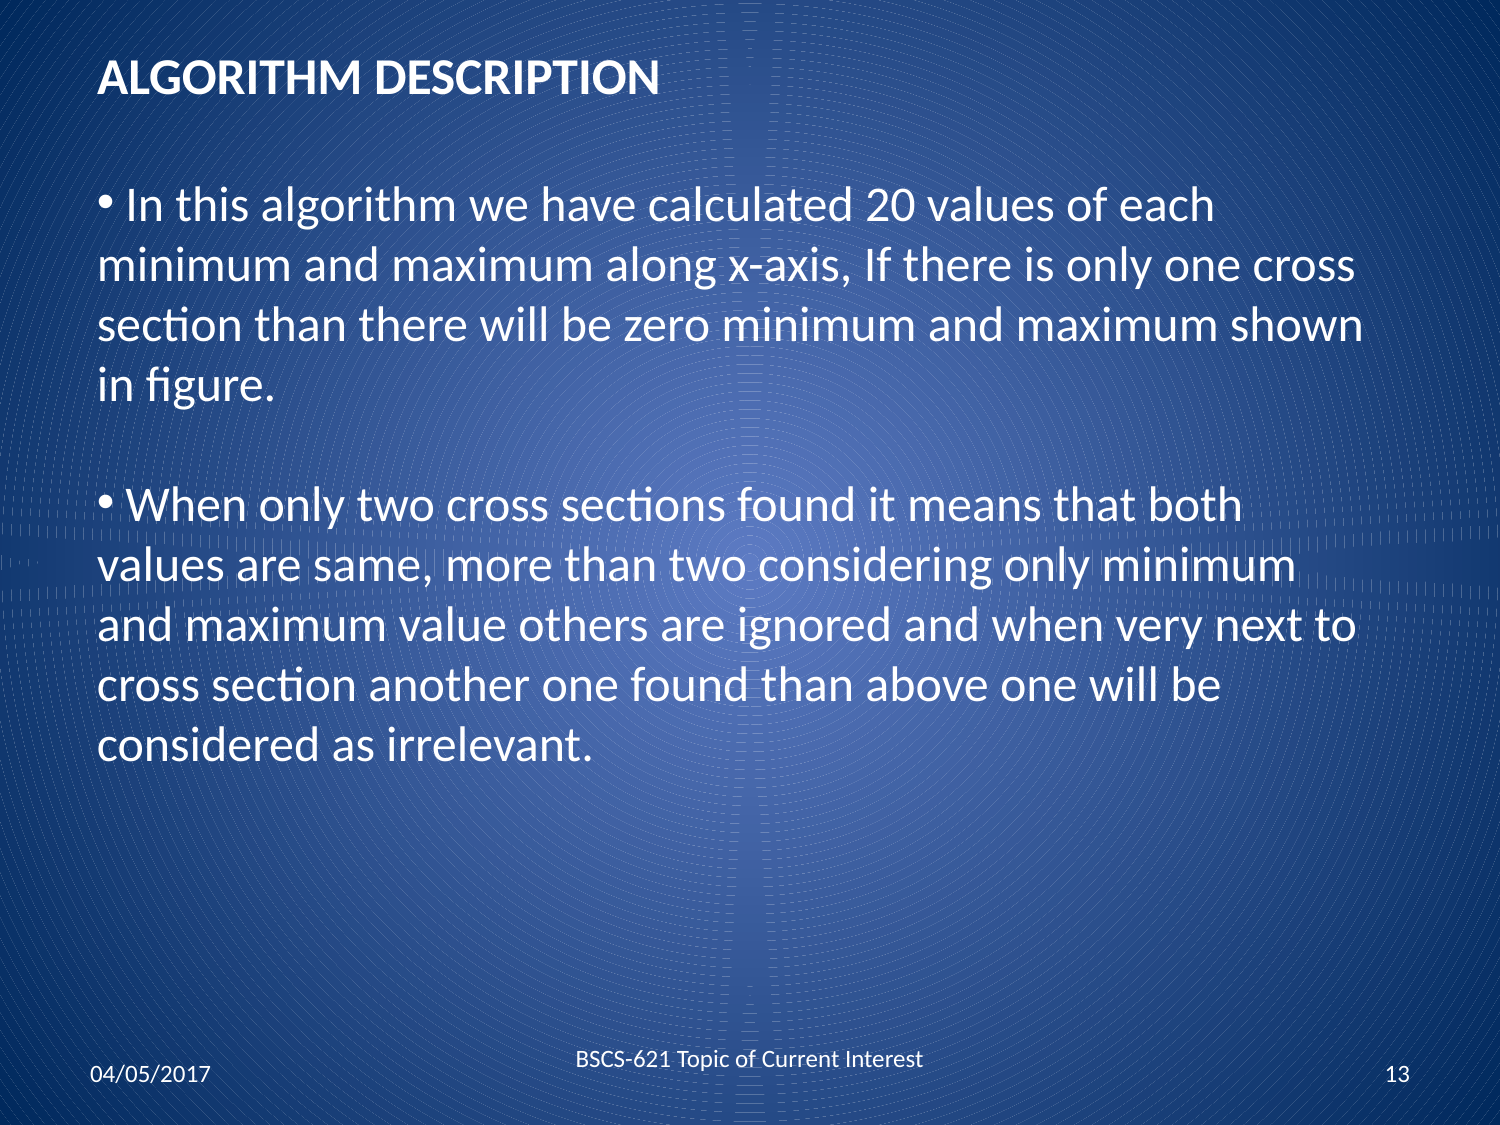

# Algorithm Description
 In this algorithm we have calculated 20 values of each minimum and maximum along x-axis, If there is only one cross section than there will be zero minimum and maximum shown in figure.

 When only two cross sections found it means that both values are same, more than two considering only minimum and maximum value others are ignored and when very next to cross section another one found than above one will be considered as irrelevant.

04/05/2017
BSCS-621 Topic of Current Interest

13